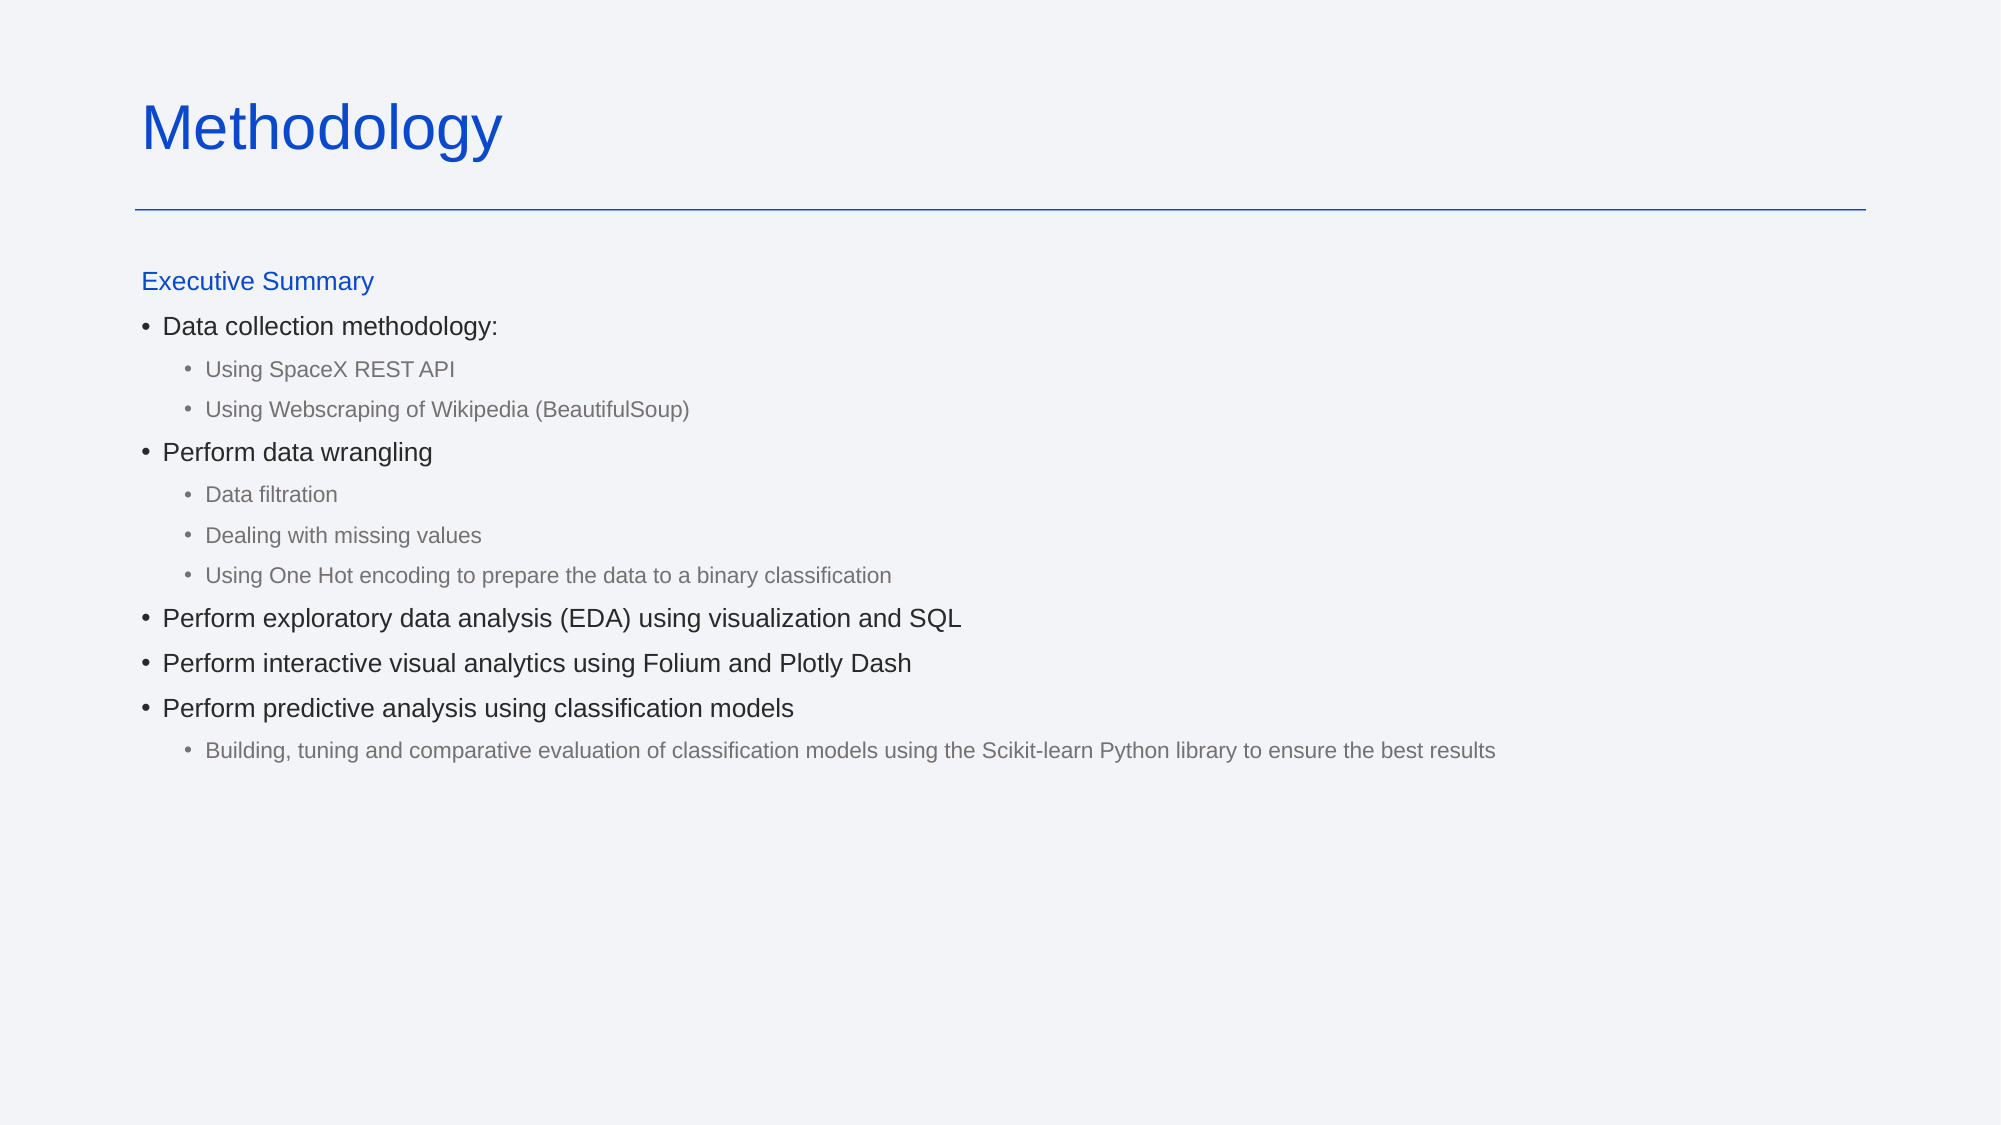

Methodology
Executive Summary
Data collection methodology:
Using SpaceX REST API
Using Webscraping of Wikipedia (BeautifulSoup)
Perform data wrangling
Data filtration
Dealing with missing values
Using One Hot encoding to prepare the data to a binary classification
Perform exploratory data analysis (EDA) using visualization and SQL
Perform interactive visual analytics using Folium and Plotly Dash
Perform predictive analysis using classification models
Building, tuning and comparative evaluation of classification models using the Scikit-learn Python library to ensure the best results

6